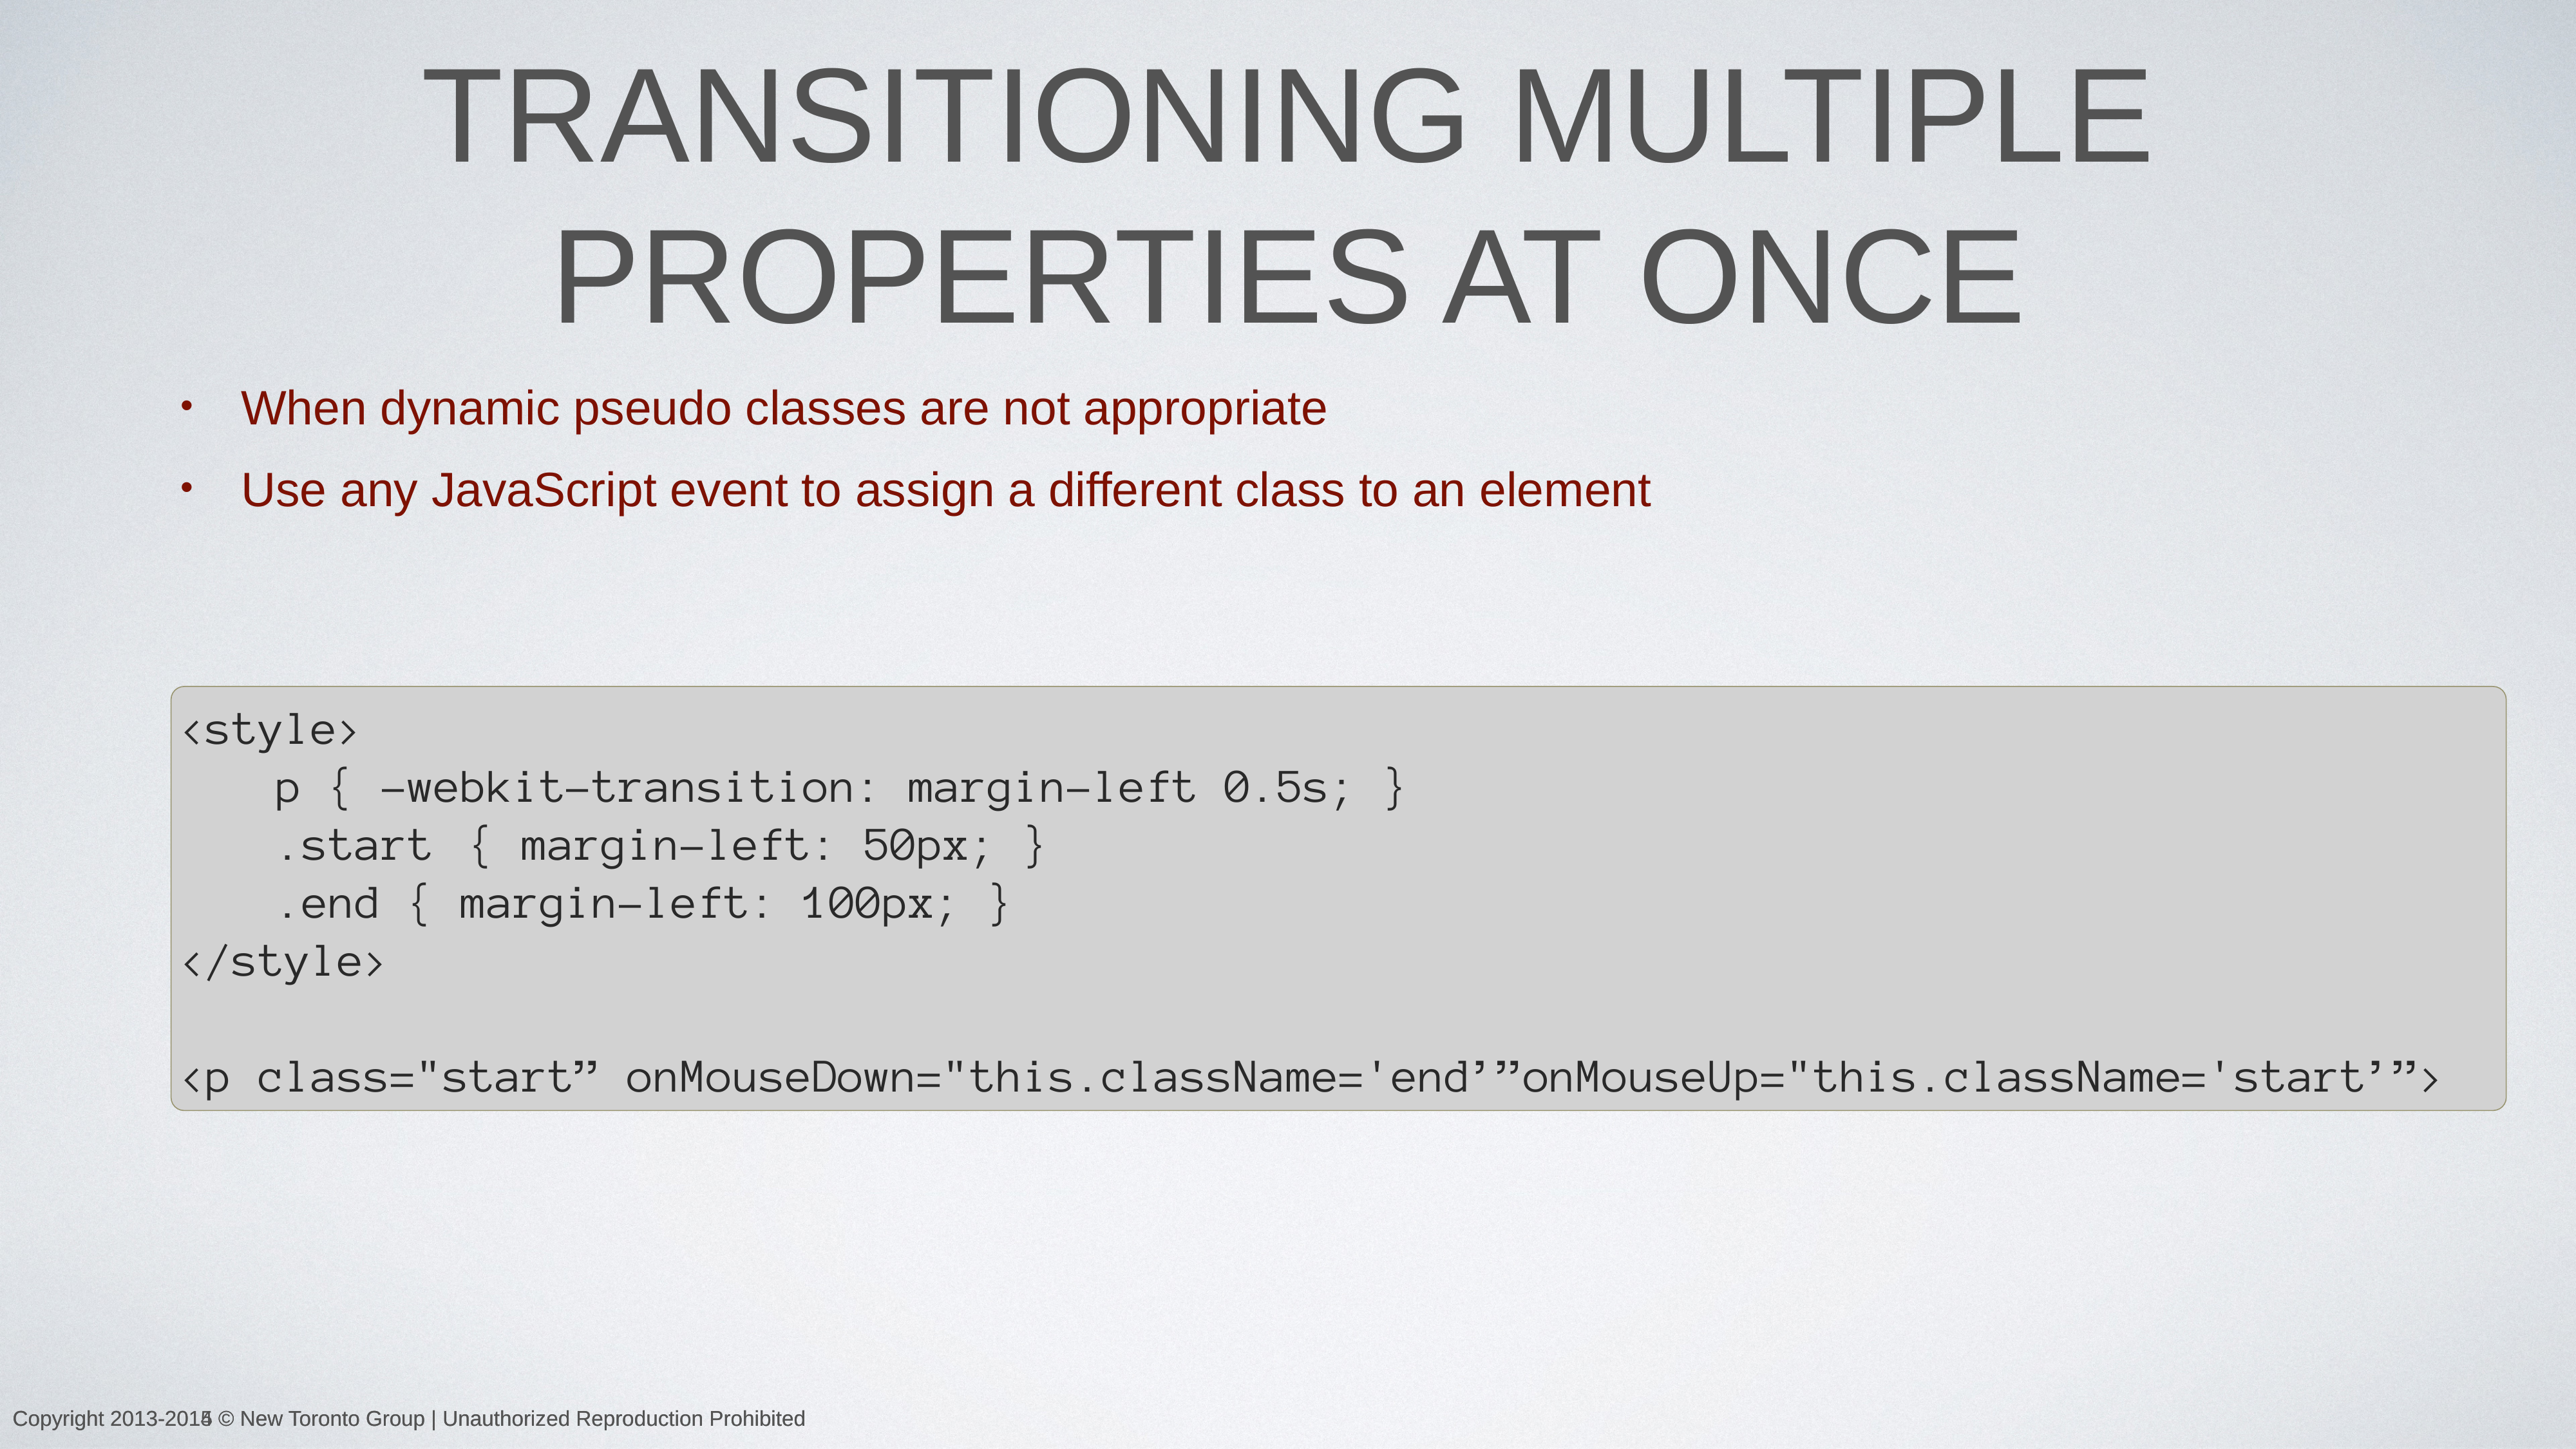

# Transitioning multiple properties at once
When dynamic pseudo classes are not appropriate
Use any JavaScript event to assign a different class to an element

<style>
	p { -webkit-transition: margin-left 0.5s; }
	.start	{ margin-left: 50px; }
	.end { margin-left: 100px; }
</style>

<p class="start” onMouseDown="this.className='end’”onMouseUp="this.className='start’”>